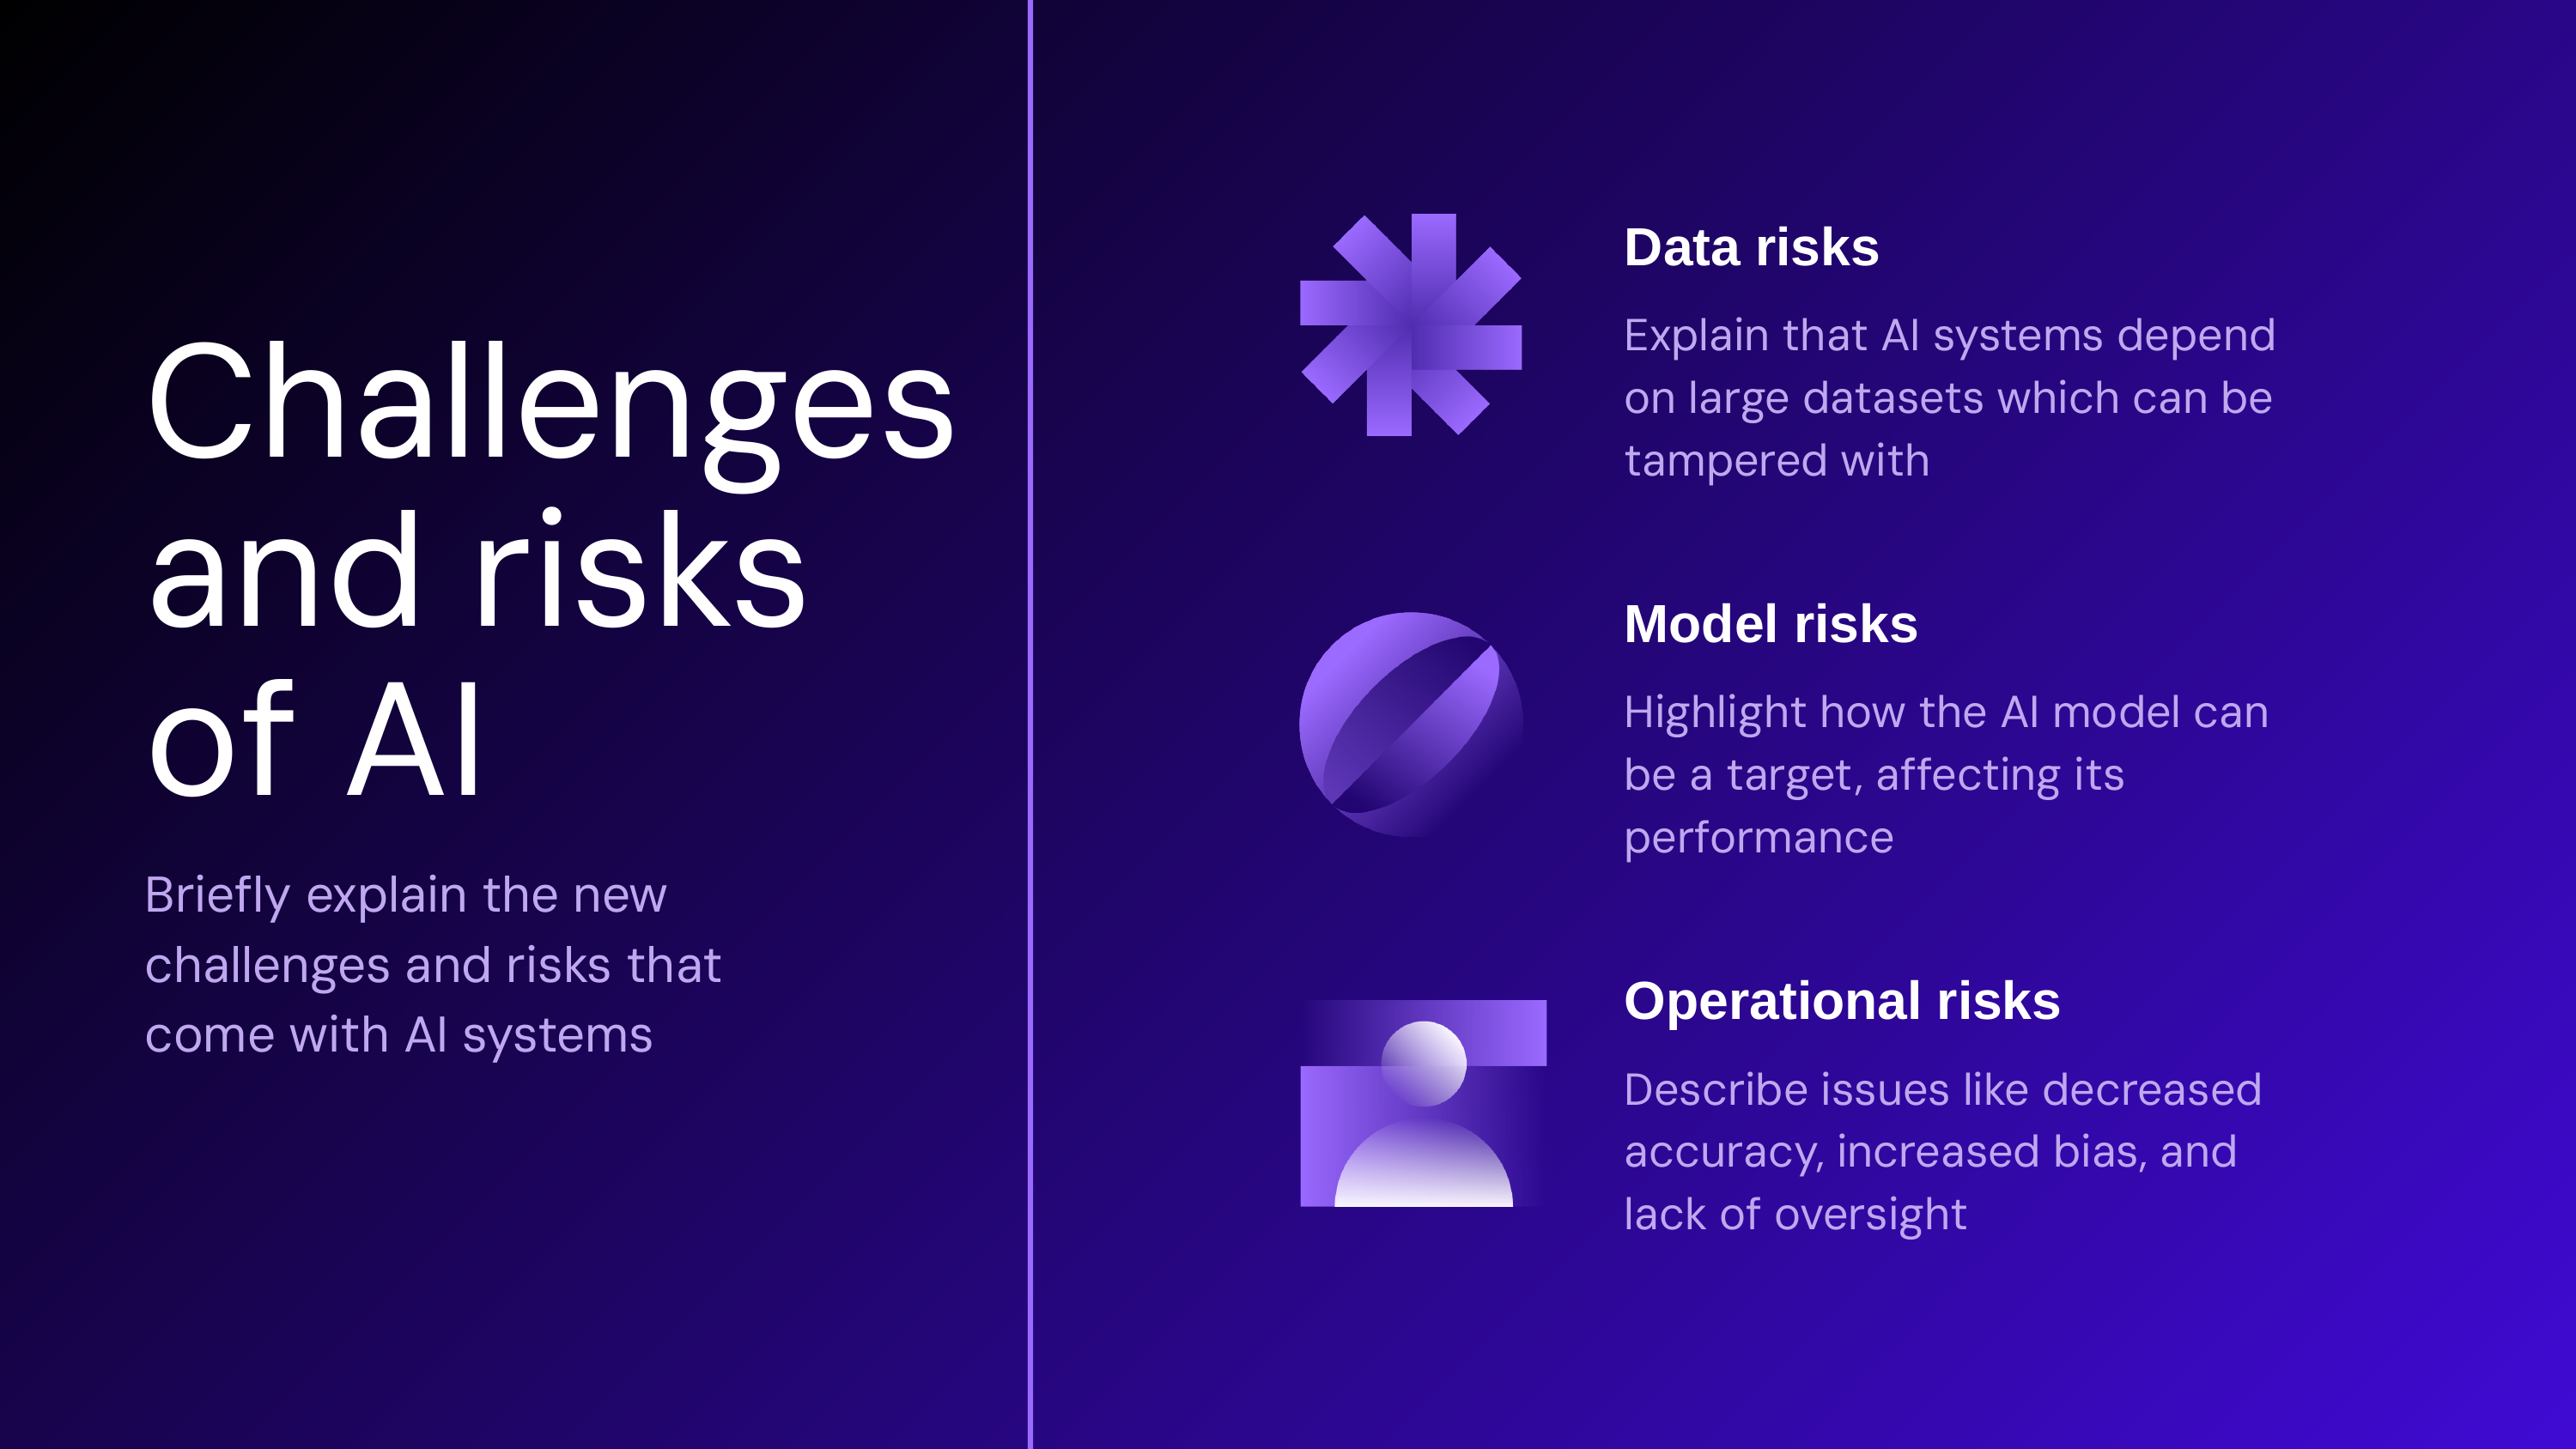

Data risks
Explain that AI systems depend on large datasets which can be tampered with
Challenges and risks of AI
Model risks

Highlight how the AI model can be a target, affecting its performance
Briefly explain the new challenges and risks that come with AI systems
Operational risks

Describe issues like decreased accuracy, increased bias, and lack of oversight